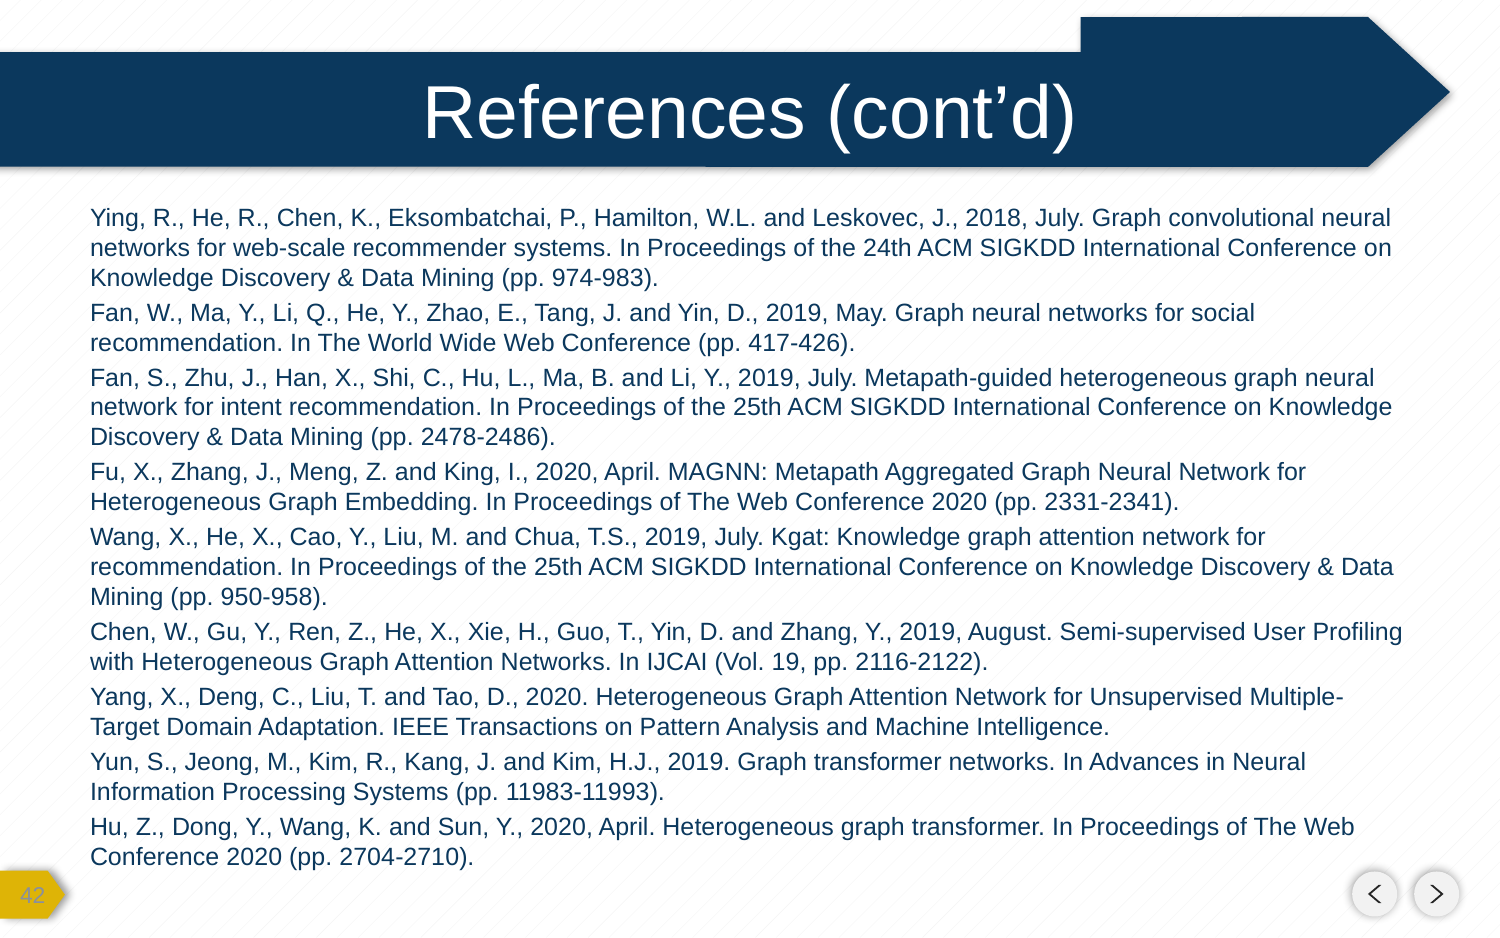

# References (cont’d)
Ying, R., He, R., Chen, K., Eksombatchai, P., Hamilton, W.L. and Leskovec, J., 2018, July. Graph convolutional neural networks for web-scale recommender systems. In Proceedings of the 24th ACM SIGKDD International Conference on Knowledge Discovery & Data Mining (pp. 974-983).
Fan, W., Ma, Y., Li, Q., He, Y., Zhao, E., Tang, J. and Yin, D., 2019, May. Graph neural networks for social recommendation. In The World Wide Web Conference (pp. 417-426).
Fan, S., Zhu, J., Han, X., Shi, C., Hu, L., Ma, B. and Li, Y., 2019, July. Metapath-guided heterogeneous graph neural network for intent recommendation. In Proceedings of the 25th ACM SIGKDD International Conference on Knowledge Discovery & Data Mining (pp. 2478-2486).
Fu, X., Zhang, J., Meng, Z. and King, I., 2020, April. MAGNN: Metapath Aggregated Graph Neural Network for Heterogeneous Graph Embedding. In Proceedings of The Web Conference 2020 (pp. 2331-2341).
Wang, X., He, X., Cao, Y., Liu, M. and Chua, T.S., 2019, July. Kgat: Knowledge graph attention network for recommendation. In Proceedings of the 25th ACM SIGKDD International Conference on Knowledge Discovery & Data Mining (pp. 950-958).
Chen, W., Gu, Y., Ren, Z., He, X., Xie, H., Guo, T., Yin, D. and Zhang, Y., 2019, August. Semi-supervised User Profiling with Heterogeneous Graph Attention Networks. In IJCAI (Vol. 19, pp. 2116-2122).
Yang, X., Deng, C., Liu, T. and Tao, D., 2020. Heterogeneous Graph Attention Network for Unsupervised Multiple-Target Domain Adaptation. IEEE Transactions on Pattern Analysis and Machine Intelligence.
Yun, S., Jeong, M., Kim, R., Kang, J. and Kim, H.J., 2019. Graph transformer networks. In Advances in Neural Information Processing Systems (pp. 11983-11993).
Hu, Z., Dong, Y., Wang, K. and Sun, Y., 2020, April. Heterogeneous graph transformer. In Proceedings of The Web Conference 2020 (pp. 2704-2710).
42